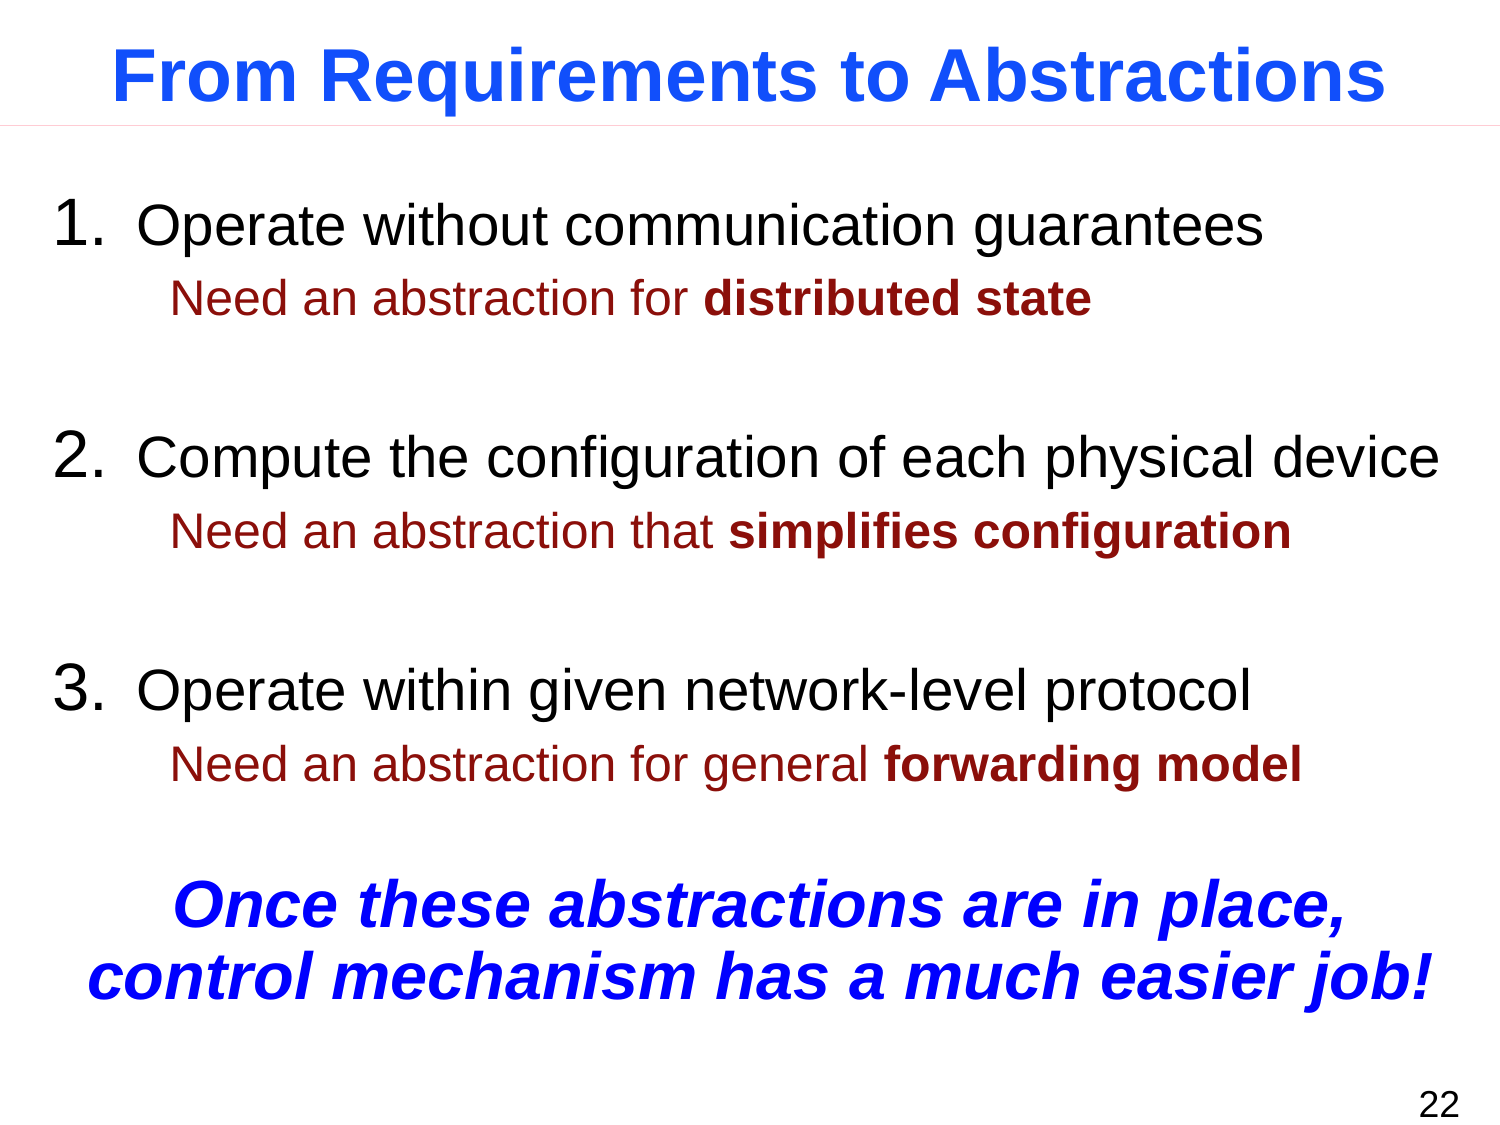

# From Requirements to Abstractions
Operate without communication guarantees
   Need an abstraction for distributed state

Compute the configuration of each physical device
   Need an abstraction that simplifies configuration

Operate within given network-level protocol
   Need an abstraction for general forwarding model

Once these abstractions are in place, control mechanism has a much easier job!